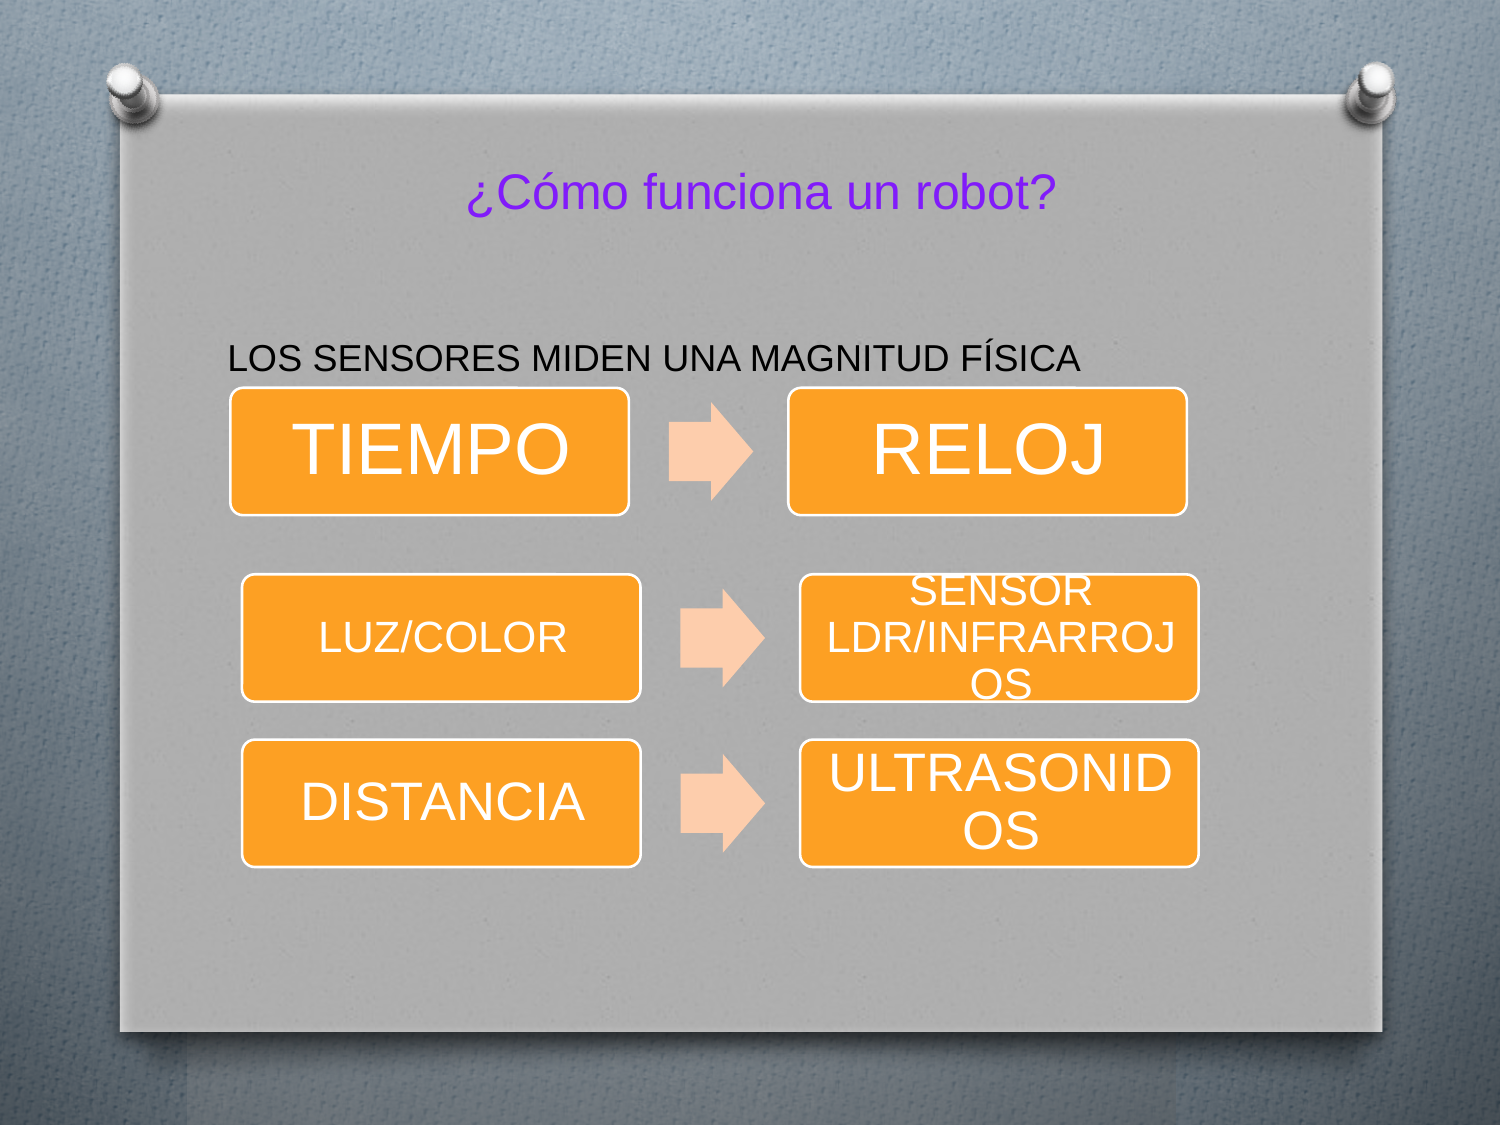

¿Cómo funciona un robot?
LOS SENSORES MIDEN UNA MAGNITUD FÍSICA
TIEMPO

RELOJ
LUZ/COLOR

SENSOR LDR/INFRARROJOS
DISTANCIA

ULTRASONIDOS